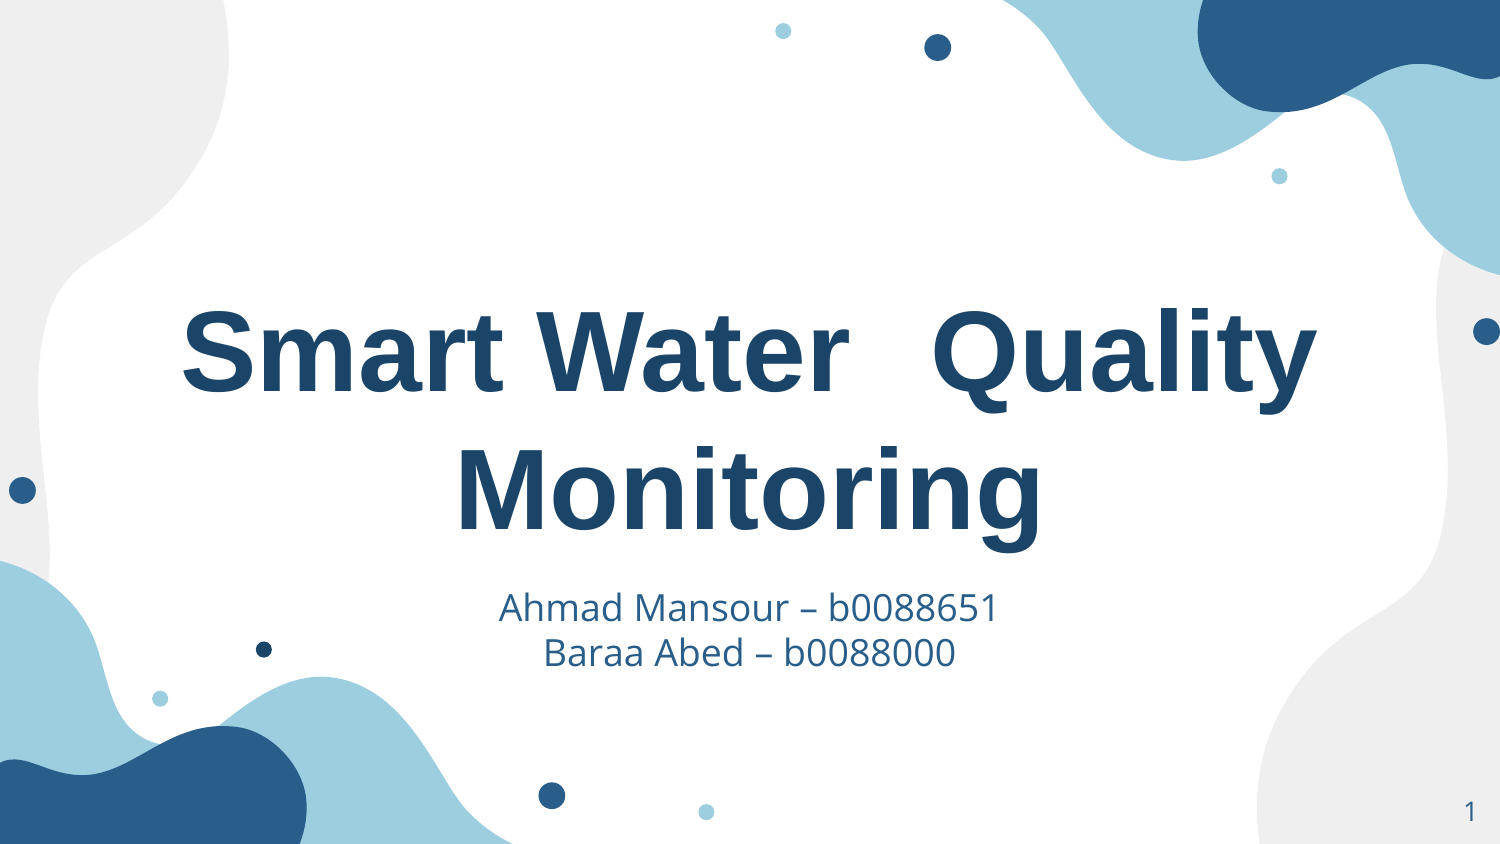

# Smart Water 	Quality Monitoring
Ahmad Mansour – b0088651
Baraa Abed – b0088000
1